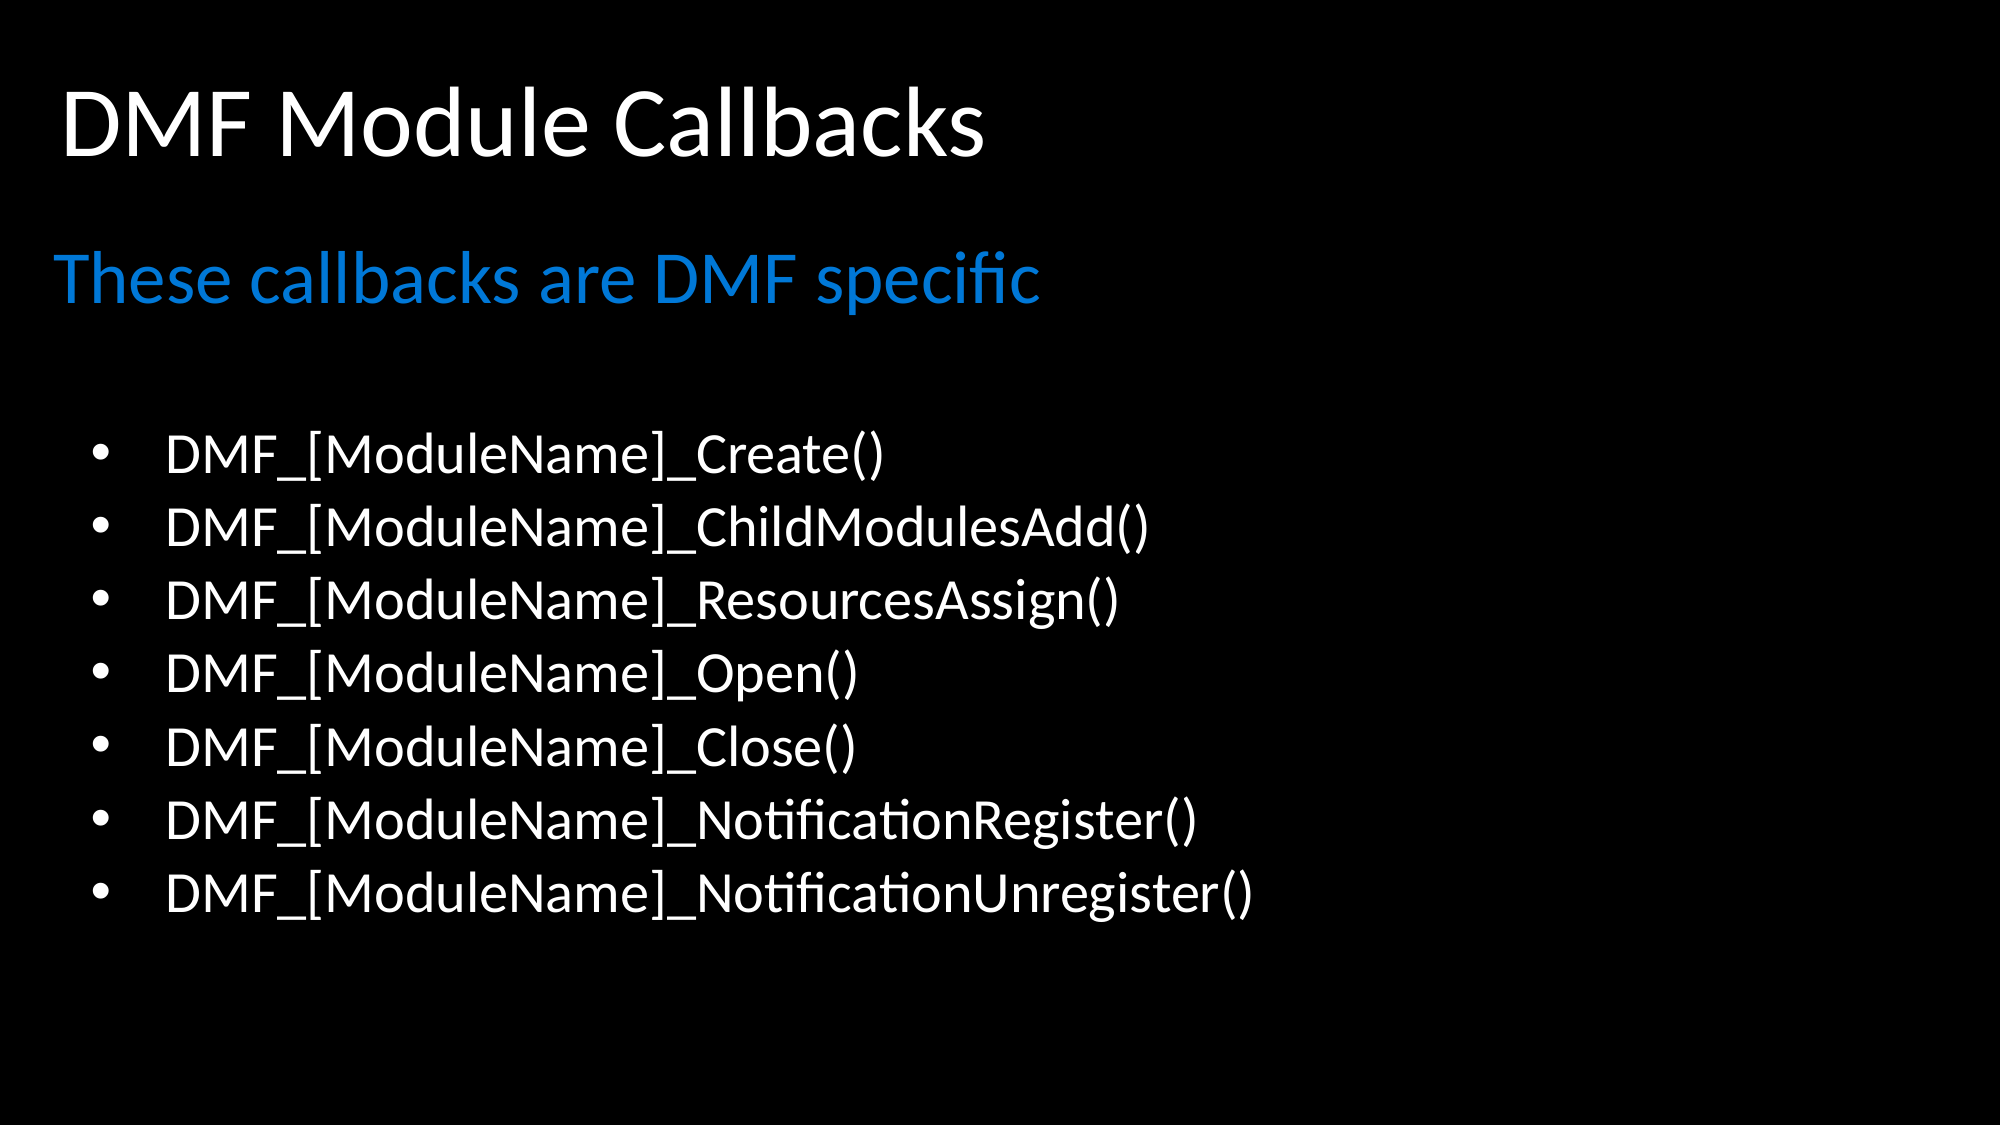

# DMF Module Callbacks
These callbacks are DMF specific

DMF_[ModuleName]_Create()
DMF_[ModuleName]_ChildModulesAdd()
DMF_[ModuleName]_ResourcesAssign()
DMF_[ModuleName]_Open()
DMF_[ModuleName]_Close()
DMF_[ModuleName]_NotificationRegister()
DMF_[ModuleName]_NotificationUnregister()